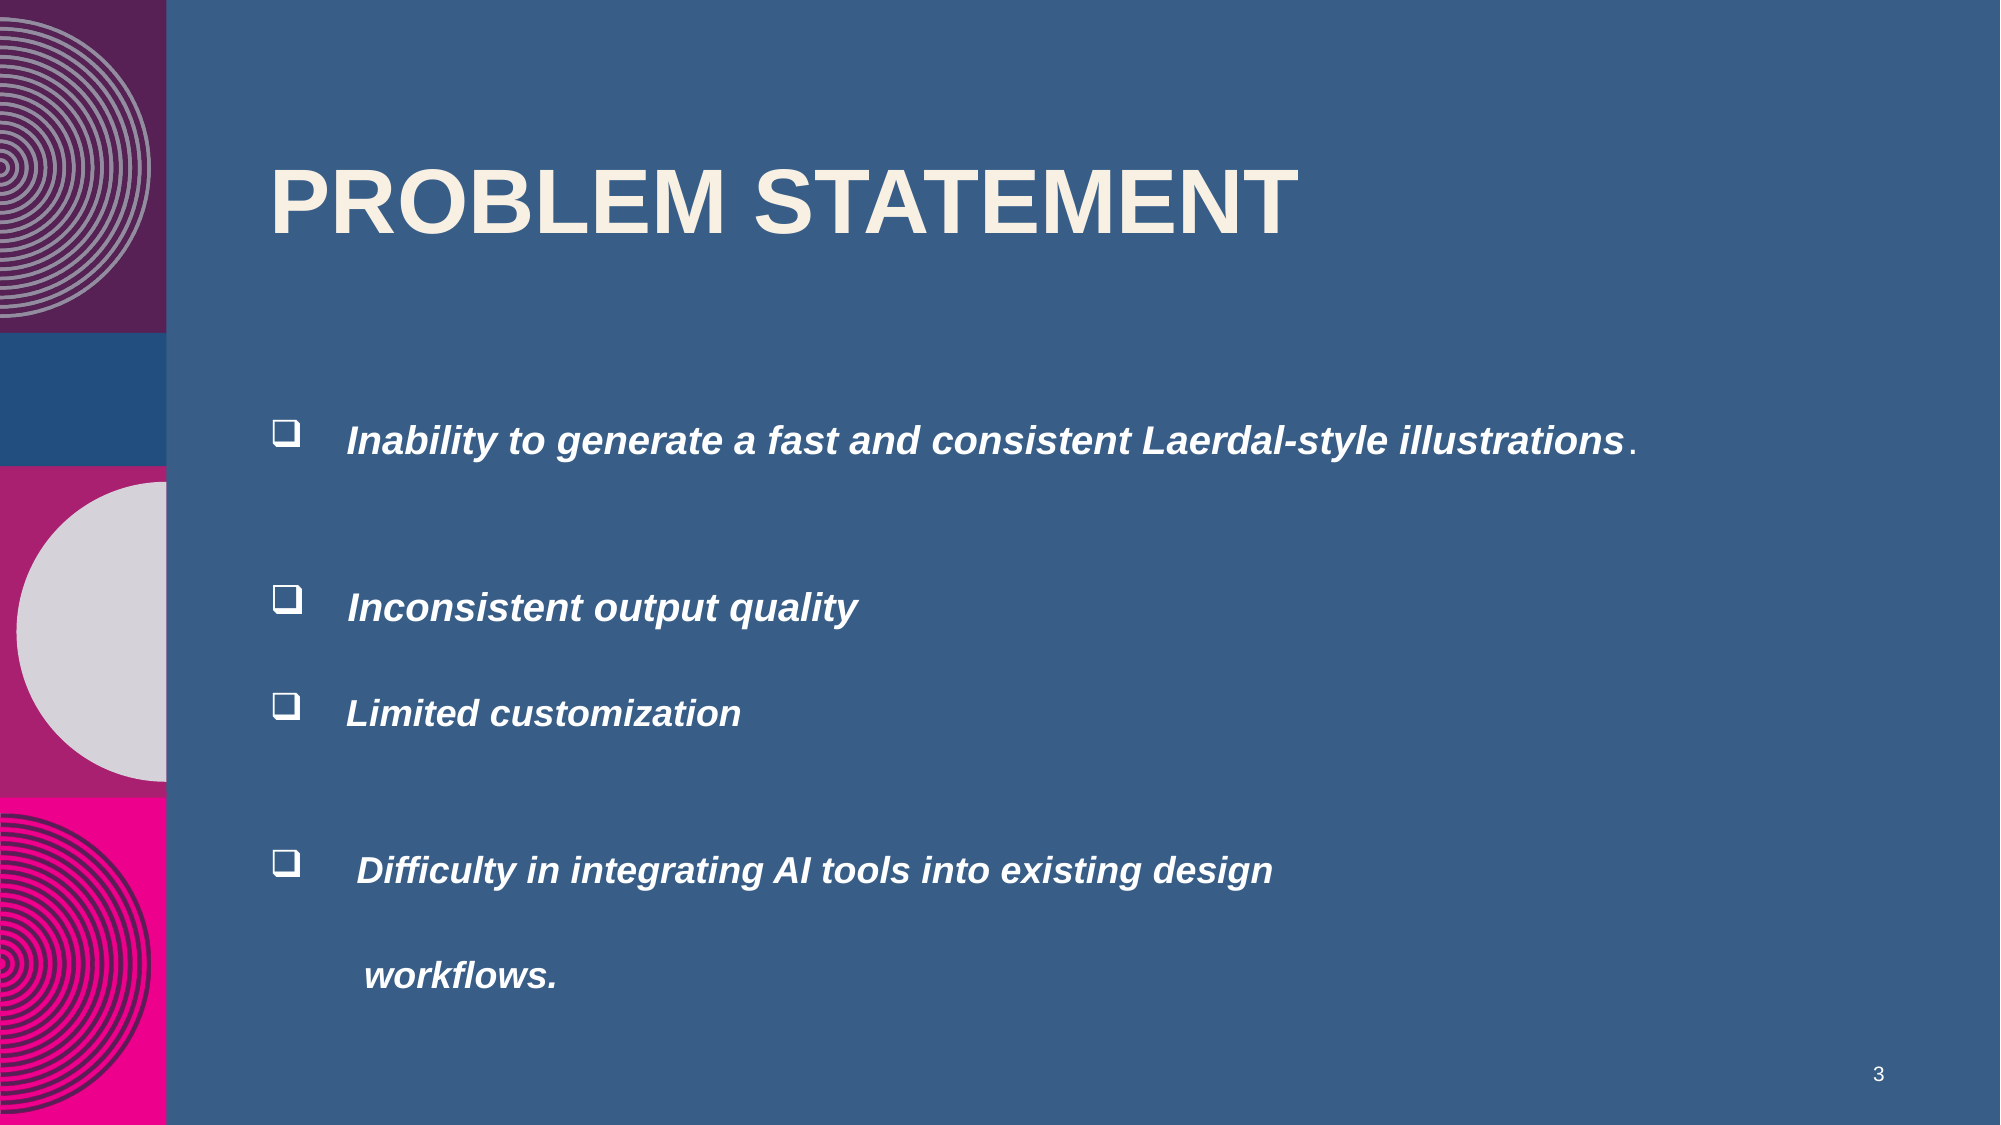

# PROBLEM STATEMENT
   Inability to generate a fast and consistent Laerdal-style illustrations.

   Inconsistent output quality

   Limited customization

    Difficulty in integrating AI tools into existing design

         workflows.

3